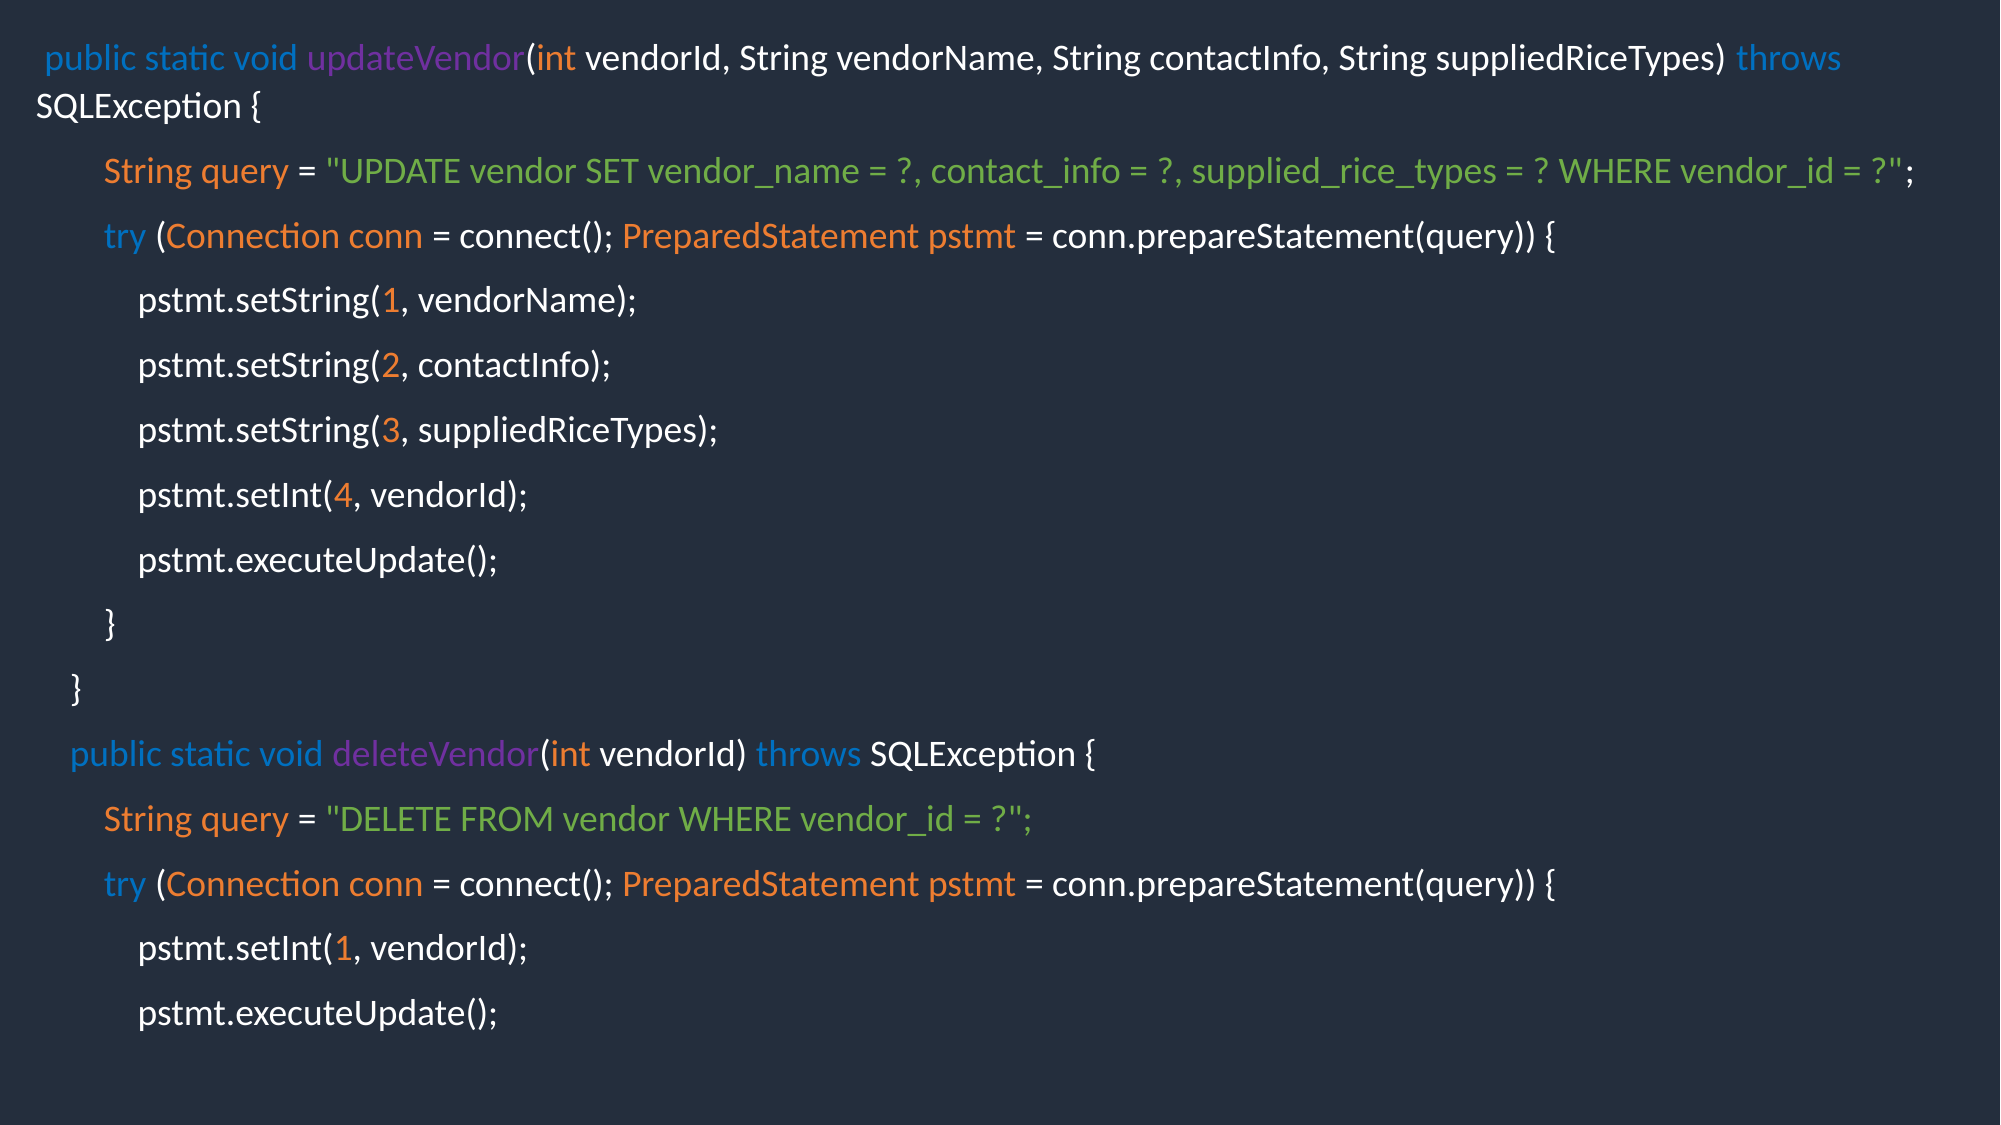

public static void updateVendor(int vendorId, String vendorName, String contactInfo, String suppliedRiceTypes) throws SQLException {
        String query = "UPDATE vendor SET vendor_name = ?, contact_info = ?, supplied_rice_types = ? WHERE vendor_id = ?";
        try (Connection conn = connect(); PreparedStatement pstmt = conn.prepareStatement(query)) {
            pstmt.setString(1, vendorName);
            pstmt.setString(2, contactInfo);
            pstmt.setString(3, suppliedRiceTypes);
            pstmt.setInt(4, vendorId);
            pstmt.executeUpdate();
        }
    }
    public static void deleteVendor(int vendorId) throws SQLException {
        String query = "DELETE FROM vendor WHERE vendor_id = ?";
        try (Connection conn = connect(); PreparedStatement pstmt = conn.prepareStatement(query)) {
            pstmt.setInt(1, vendorId);
            pstmt.executeUpdate();